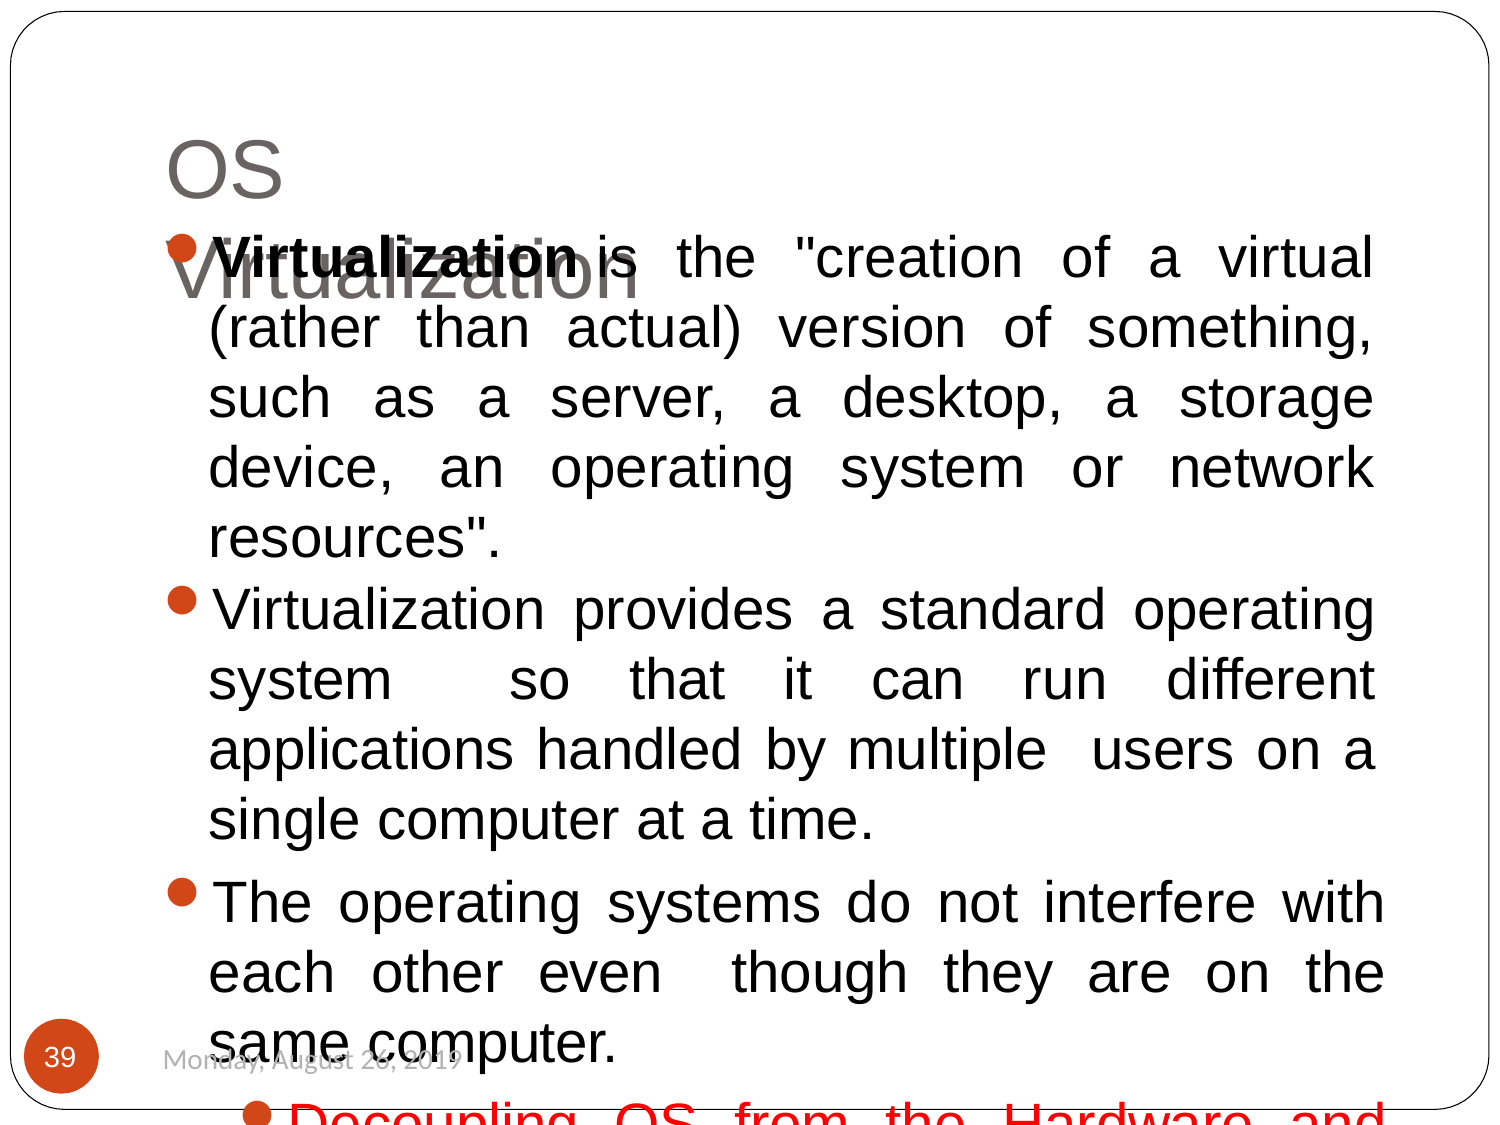

# OS Virtualization
Virtualization is the "creation of a virtual (rather than actual) version of something, such as a server, a desktop, a storage device, an operating system or network resources".
Virtualization provides a standard operating system  so that it can run different applications handled by multiple  users on a single computer at a time.
The operating systems do not interfere with each other even  though they are on the same computer.
Decoupling OS from the Hardware and applications
Advantage: Fail in hardware will not affect the software.

39
Monday, August 26, 2019